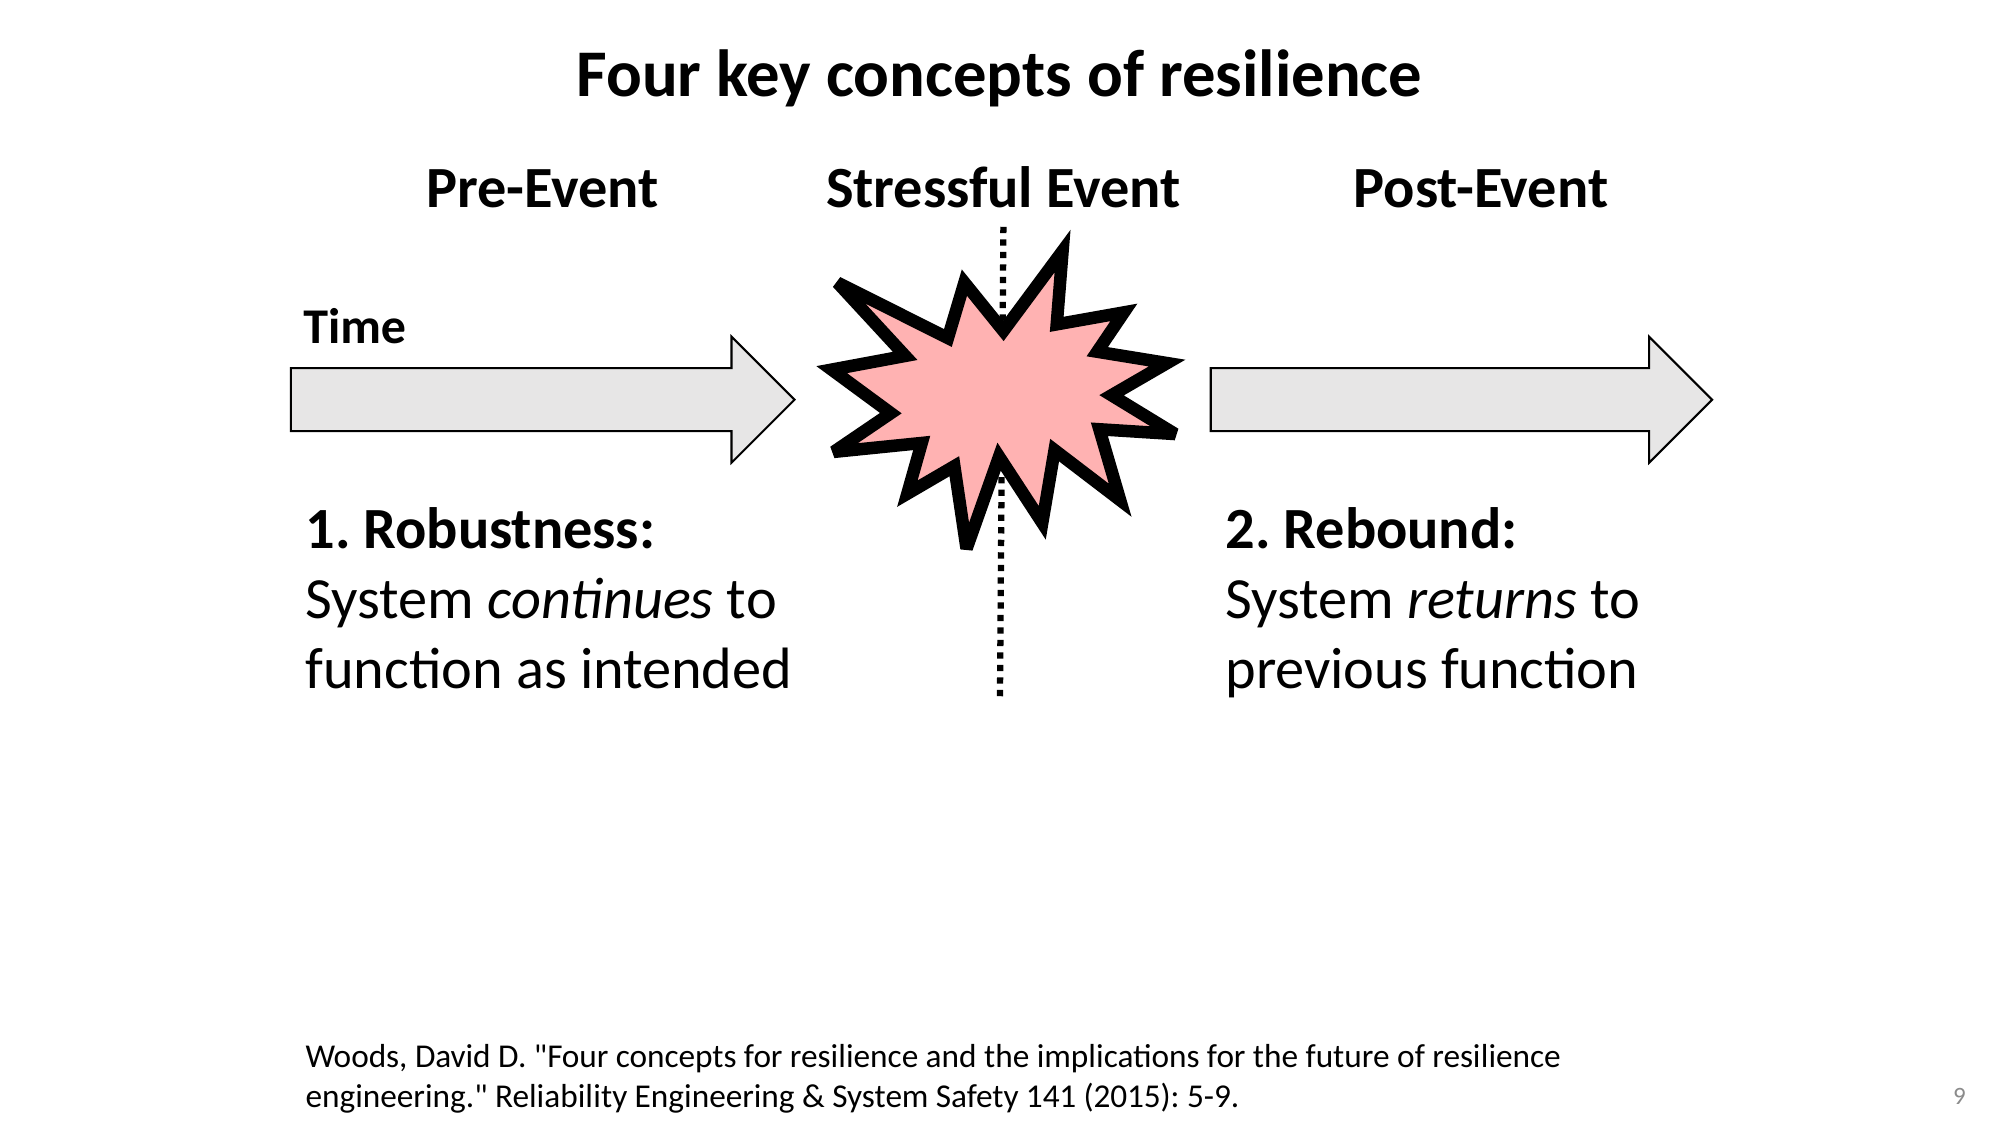

Four key concepts of resilience
Pre-Event
Stressful Event
Post-Event

Time

1. Robustness:
System continues to function as intended

3. Extensibility:
System function stretches to support new needs
2. Rebound:
System returns to previous function

4. Adaptability: System changes to function in new ways
Woods, David D. "Four concepts for resilience and the implications for the future of resilience engineering." Reliability Engineering & System Safety 141 (2015): 5-9.
9